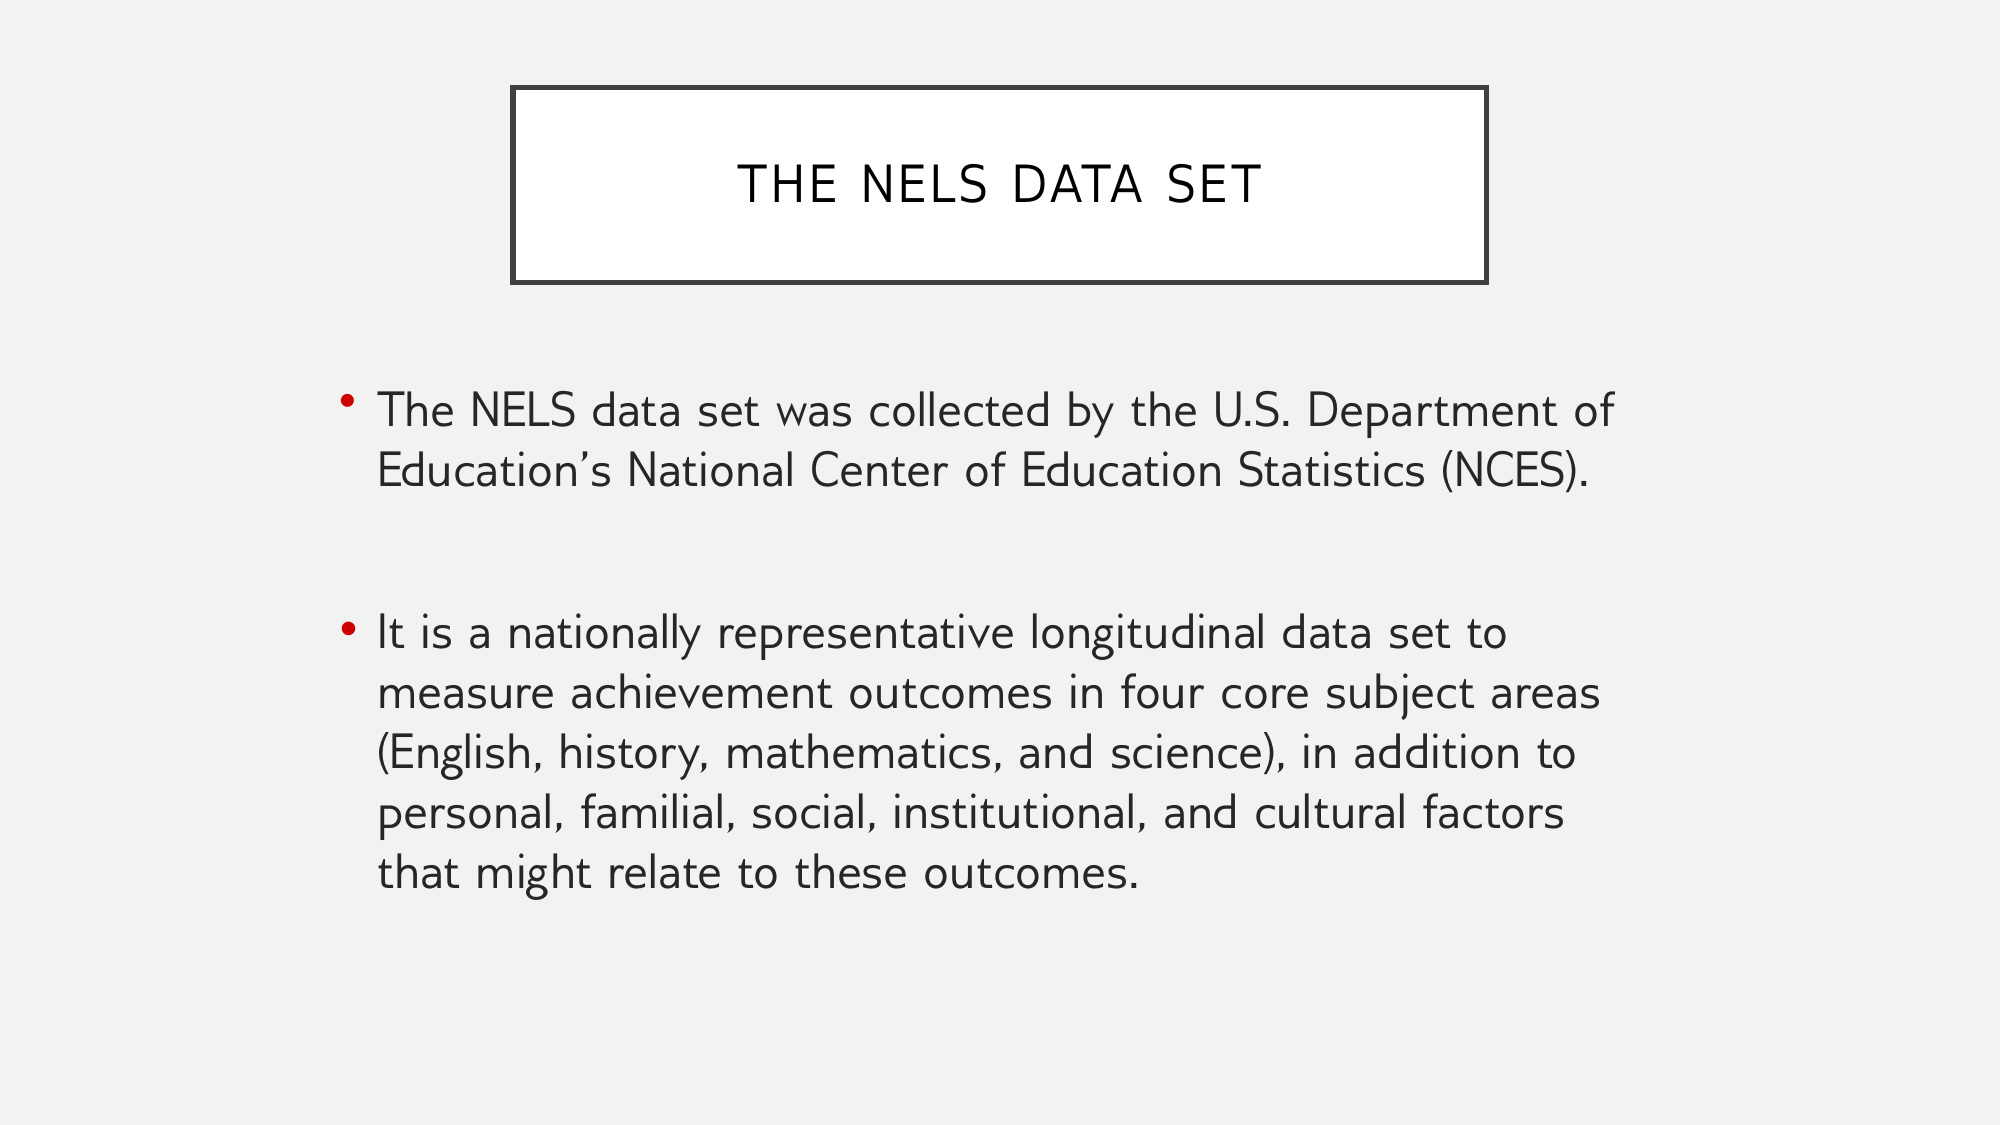

# The NELS Data Set
The NELS data set was collected by the U.S. Department of Education’s National Center of Education Statistics (NCES).

It is a nationally representative longitudinal data set to measure achievement outcomes in four core subject areas (English, history, mathematics, and science), in addition to personal, familial, social, institutional, and cultural factors that might relate to these outcomes.